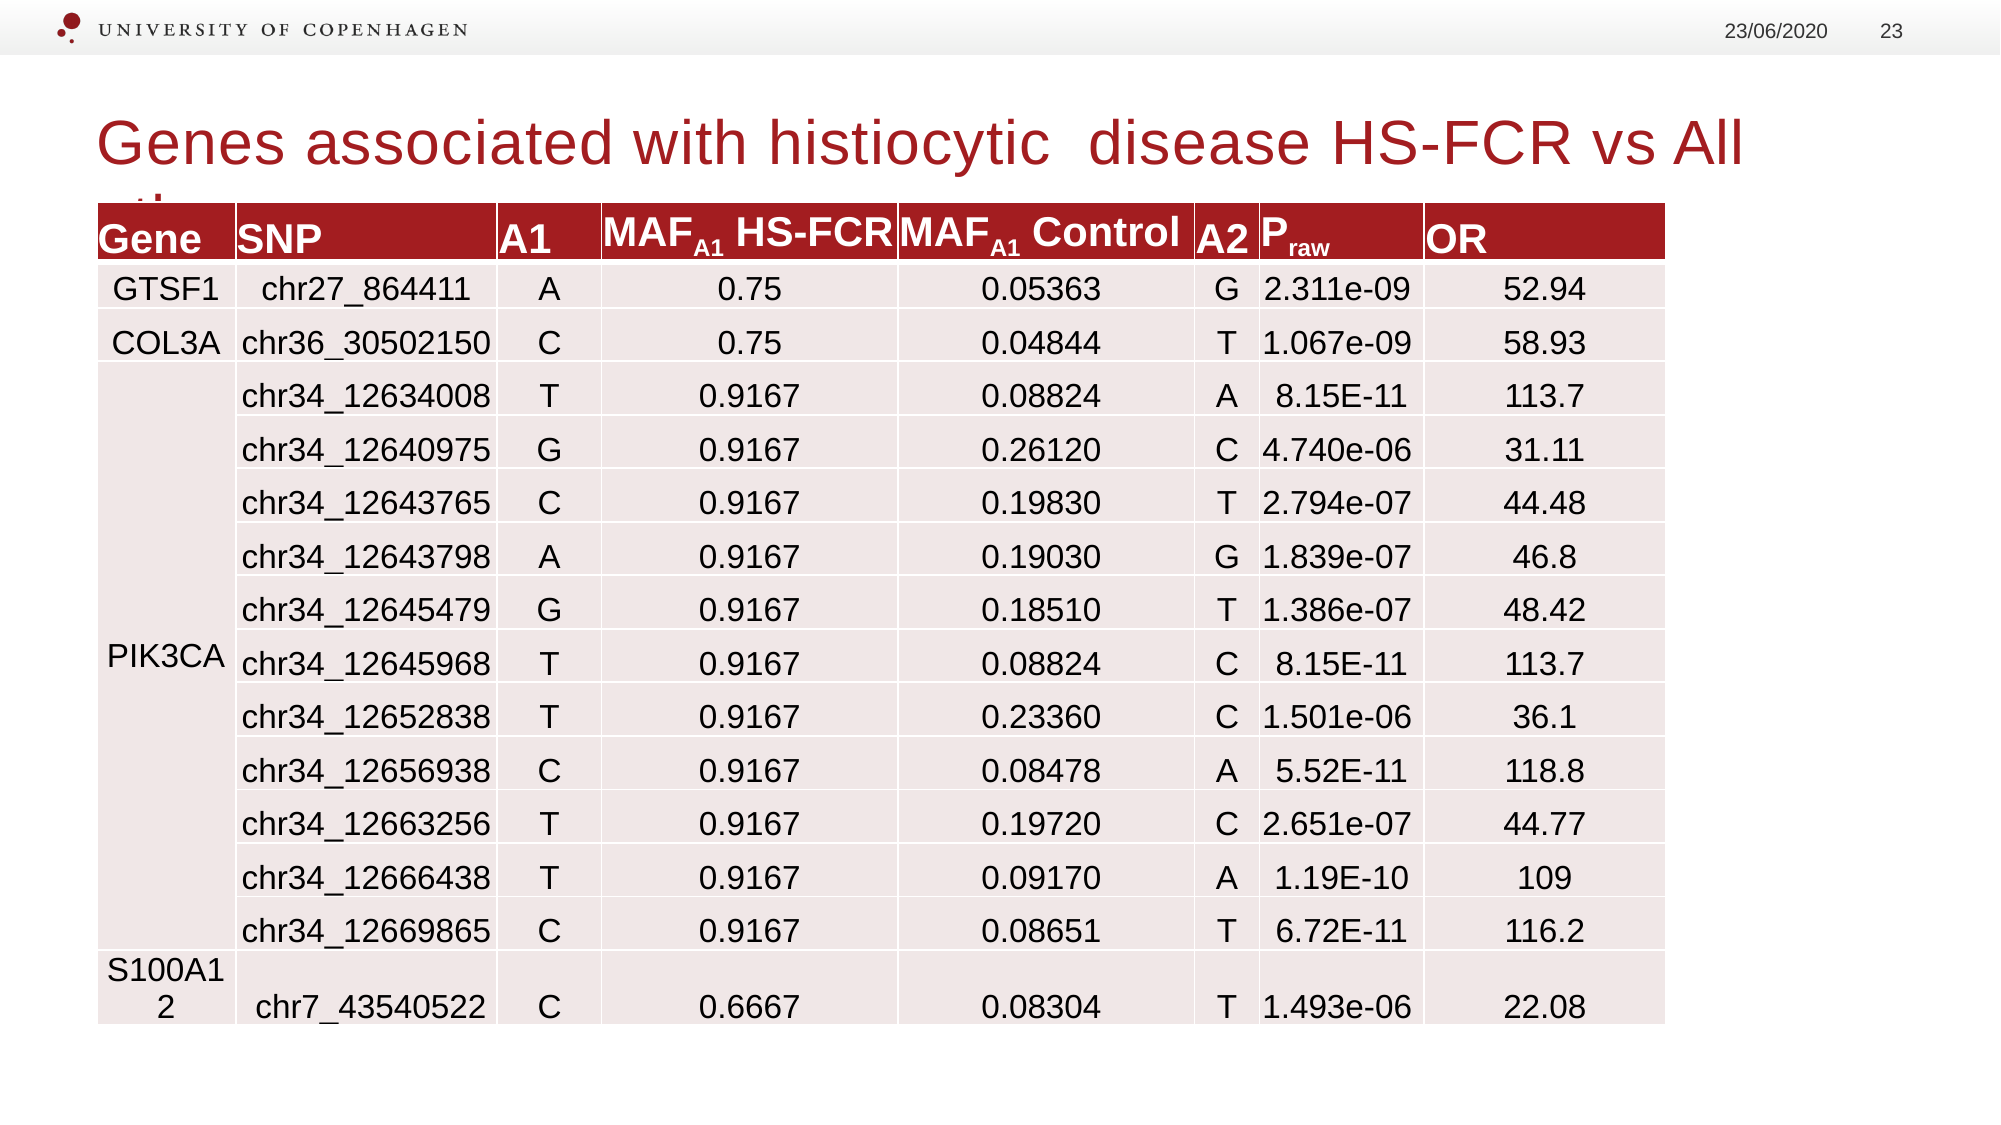

23/06/2020
23
# Genes associated with histiocytic  disease HS-FCR vs All other
| Gene | SNP | A1 | MAFA1 HS-FCR | MAFA1 Control | A2 | Praw | OR |
| --- | --- | --- | --- | --- | --- | --- | --- |
| GTSF1 | chr27\_864411 | A | 0.75 | 0.05363 | G | 2.311e-09 | 52.94 |
| COL3A | chr36\_30502150 | C | 0.75 | 0.04844 | T | 1.067e-09 | 58.93 |
| PIK3CA | chr34\_12634008 | T | 0.9167 | 0.08824 | A | 8.15E-11 | 113.7 |
|  | chr34\_12640975 | G | 0.9167 | 0.26120 | C | 4.740e-06 | 31.11 |
|  | chr34\_12643765 | C | 0.9167 | 0.19830 | T | 2.794e-07 | 44.48 |
|  | chr34\_12643798 | A | 0.9167 | 0.19030 | G | 1.839e-07 | 46.8 |
|  | chr34\_12645479 | G | 0.9167 | 0.18510 | T | 1.386e-07 | 48.42 |
|  | chr34\_12645968 | T | 0.9167 | 0.08824 | C | 8.15E-11 | 113.7 |
|  | chr34\_12652838 | T | 0.9167 | 0.23360 | C | 1.501e-06 | 36.1 |
|  | chr34\_12656938 | C | 0.9167 | 0.08478 | A | 5.52E-11 | 118.8 |
|  | chr34\_12663256 | T | 0.9167 | 0.19720 | C | 2.651e-07 | 44.77 |
|  | chr34\_12666438 | T | 0.9167 | 0.09170 | A | 1.19E-10 | 109 |
|  | chr34\_12669865 | C | 0.9167 | 0.08651 | T | 6.72E-11 | 116.2 |
| S100A12 | chr7\_43540522 | C | 0.6667 | 0.08304 | T | 1.493e-06 | 22.08 |